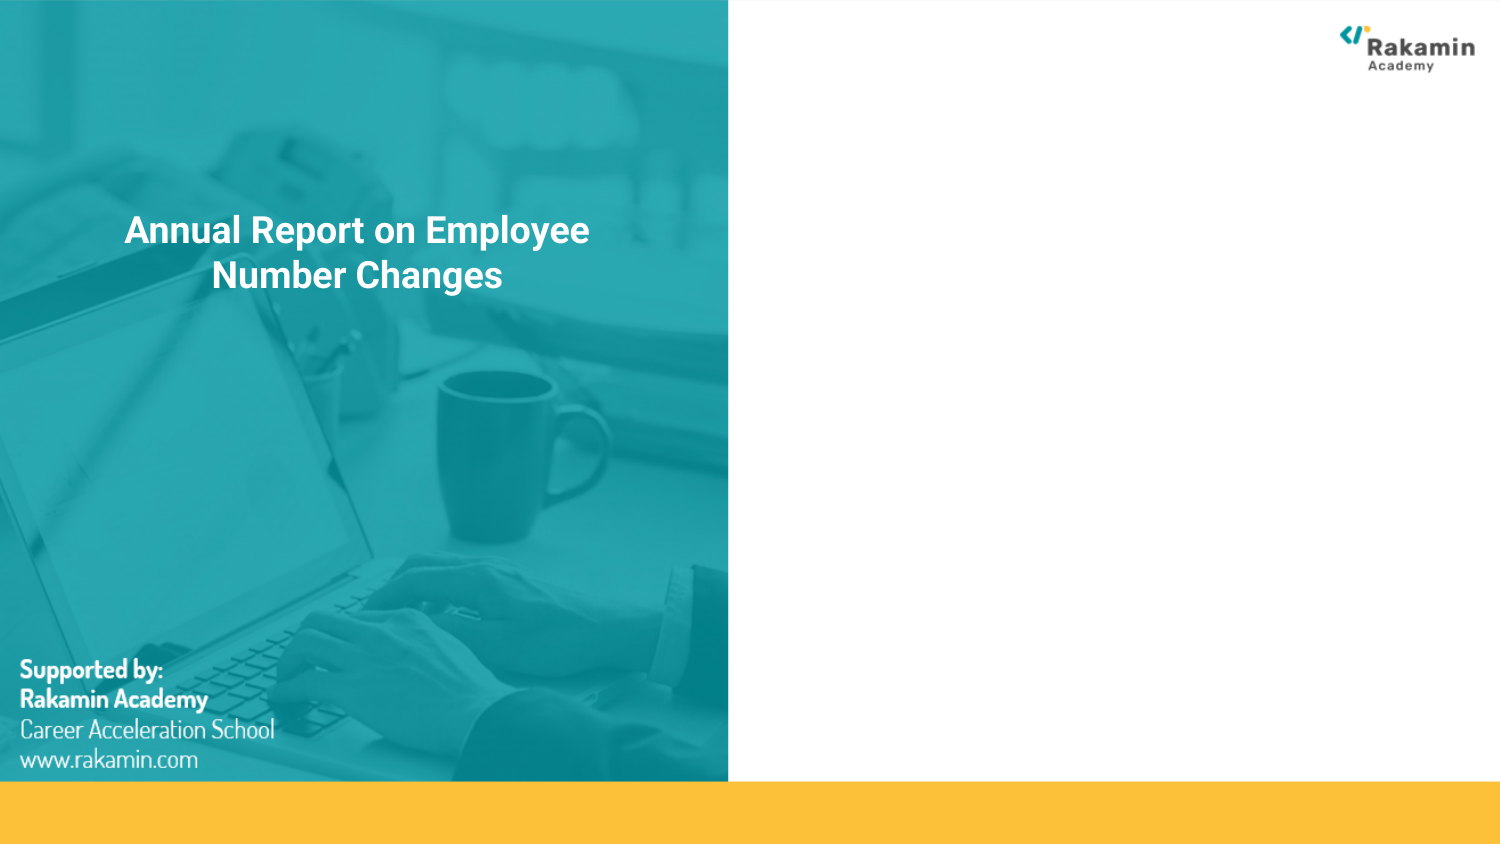

# Annual Report on Employee Number Changes